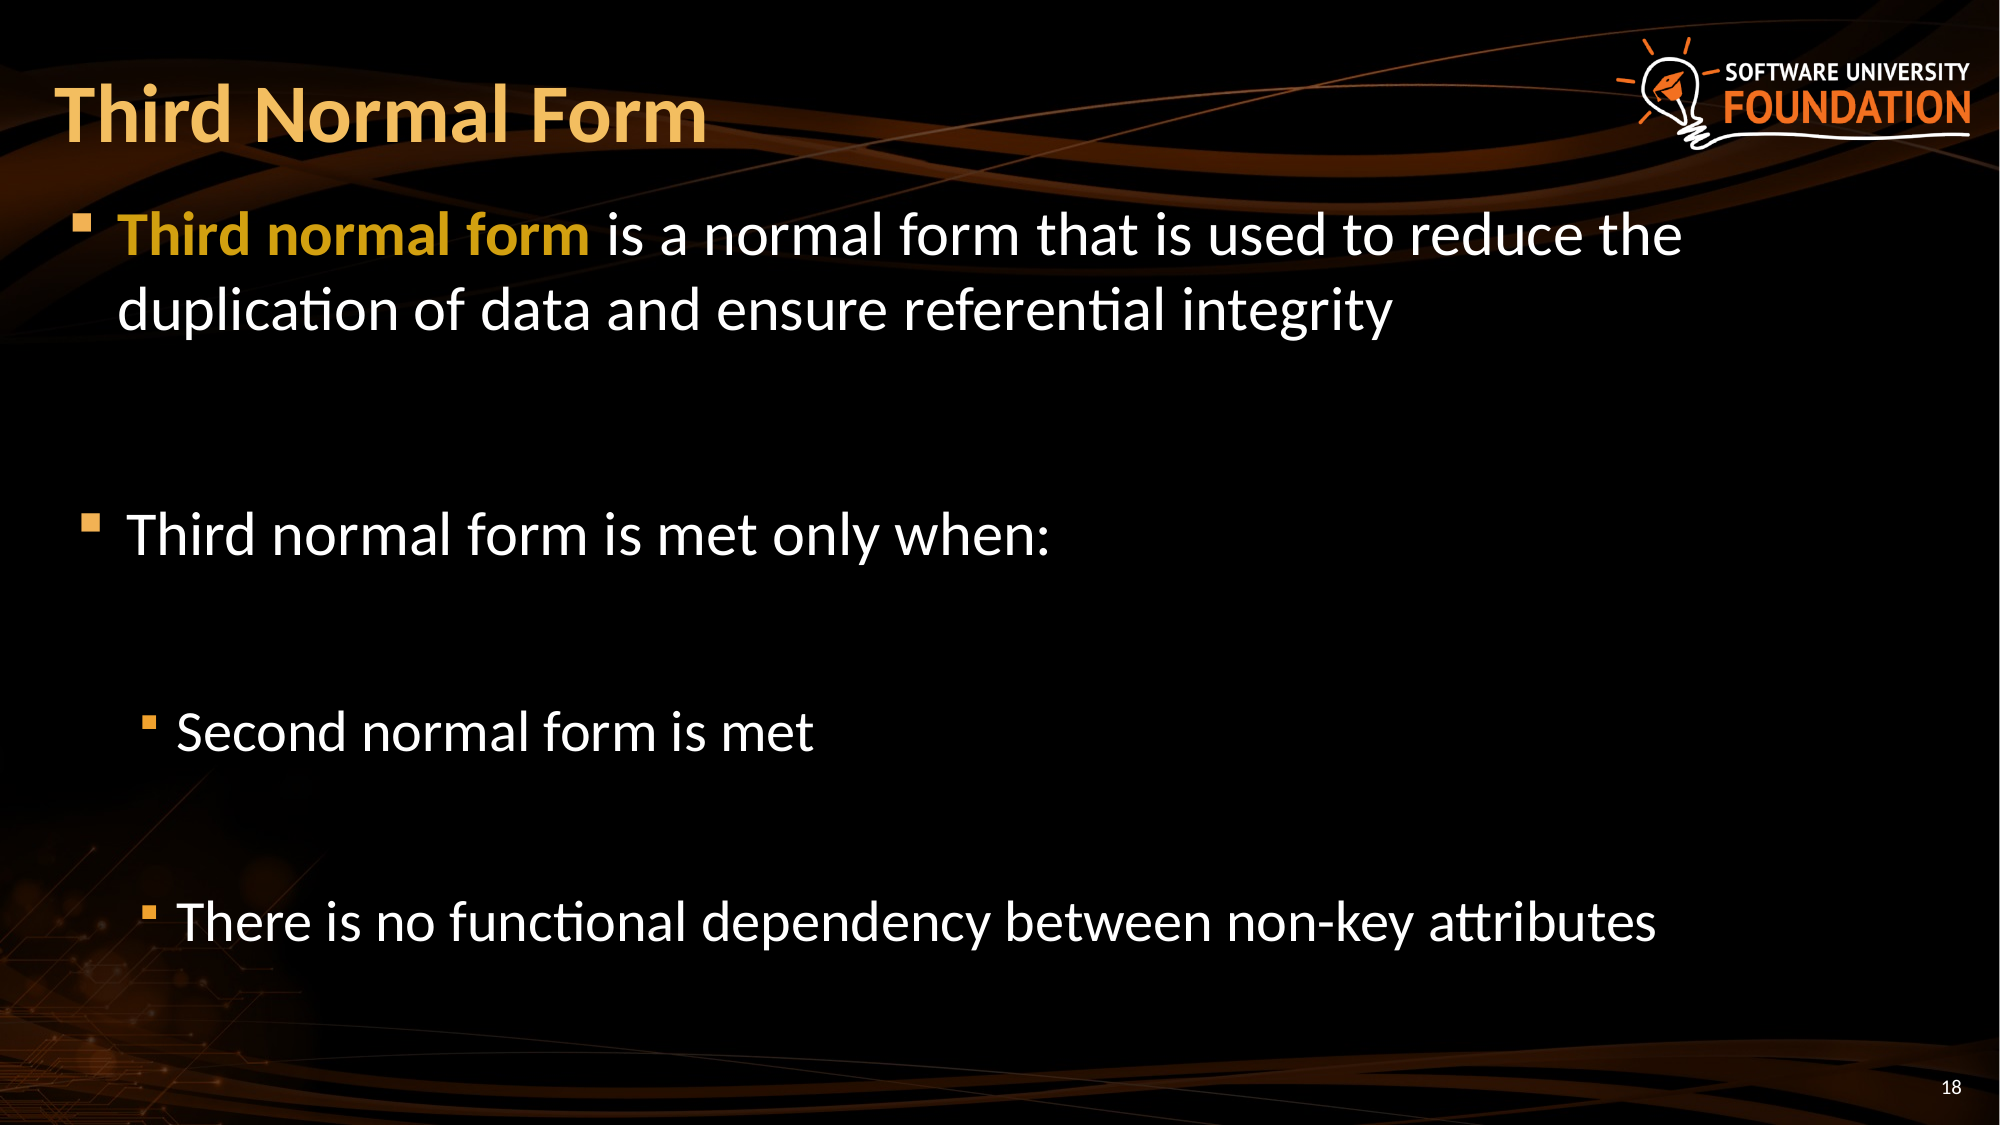

Third Normal Form
Third normal form is a normal form that is used to reduce the duplication of data and ensure referential integrity
Third normal form is met only when:

Second normal form is met

There is no functional dependency between non-key attributes
18